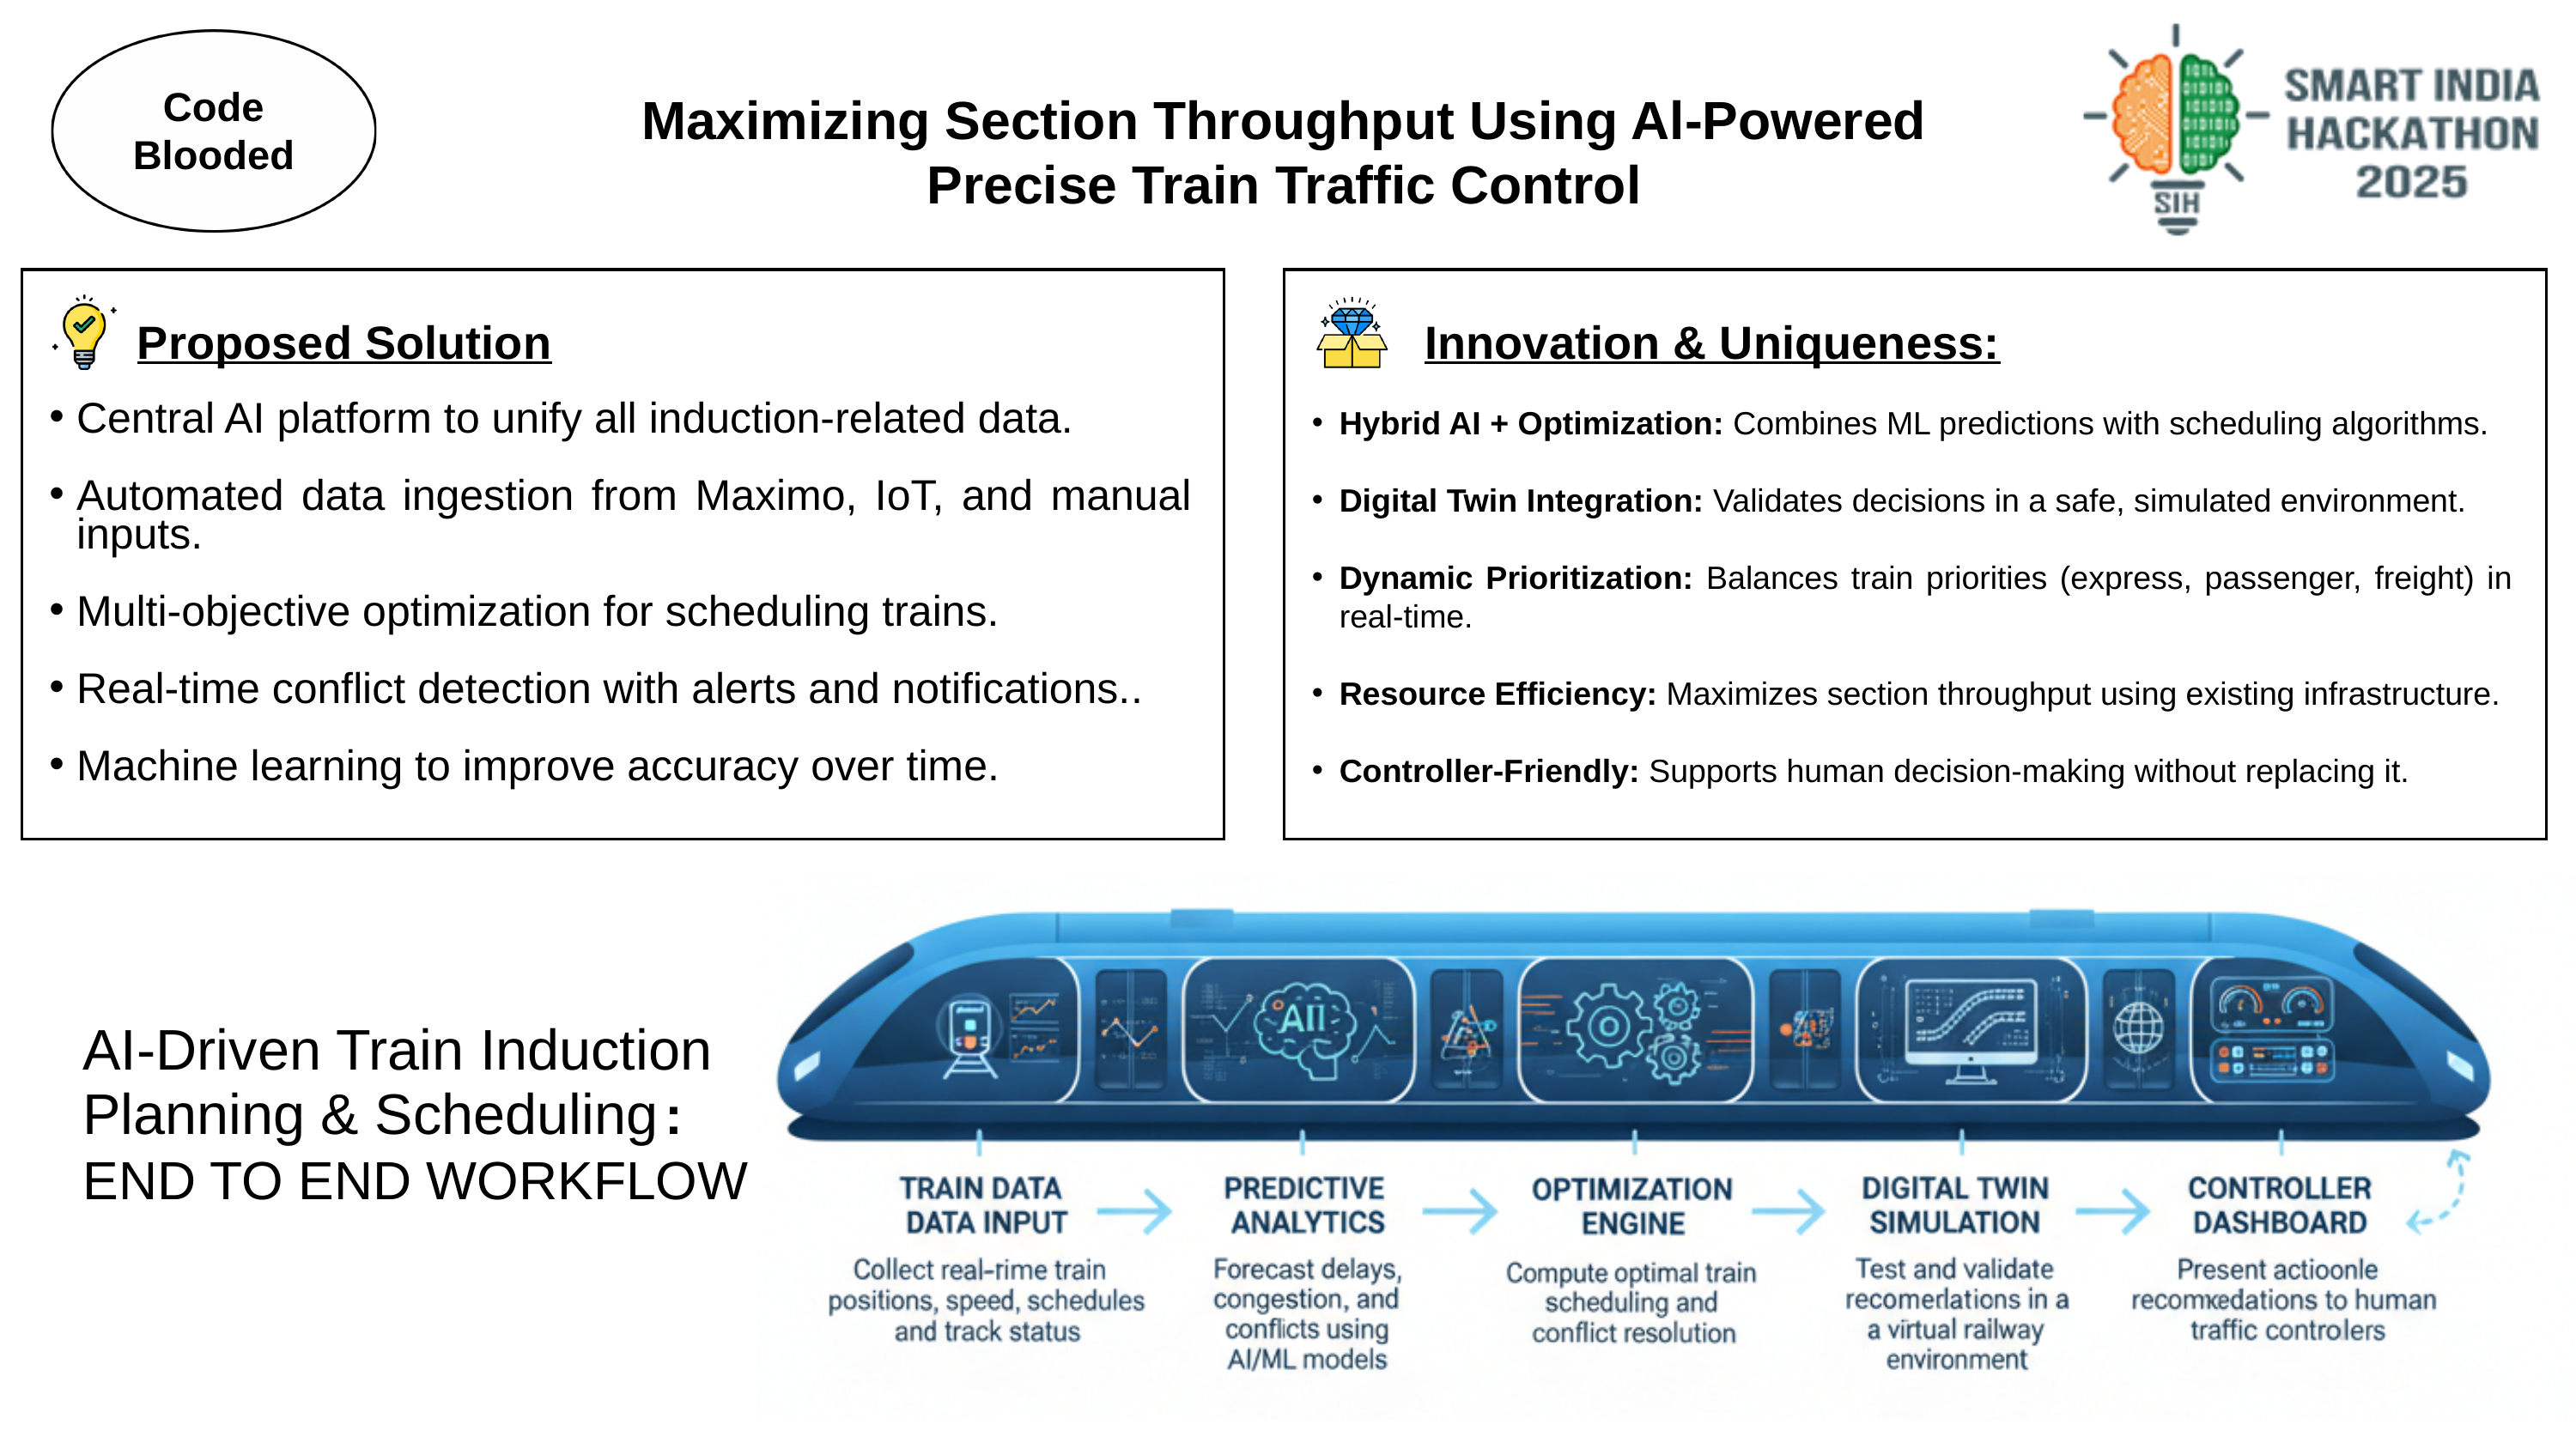

Code Blooded

Maximizing Section Throughput Using Al-Powered Precise Train Traffic Control

Proposed Solution
Innovation & Uniqueness:
Central AI platform to unify all induction-related data.

Automated data ingestion from Maximo, IoT, and manual inputs.

Multi-objective optimization for scheduling trains.

Real-time conflict detection with alerts and notifications..

Machine learning to improve accuracy over time.
Hybrid AI + Optimization: Combines ML predictions with scheduling algorithms.

Digital Twin Integration: Validates decisions in a safe, simulated environment.

Dynamic Prioritization: Balances train priorities (express, passenger, freight) in real-time.

Resource Efficiency: Maximizes section throughput using existing infrastructure.

Controller-Friendly: Supports human decision-making without replacing it.

AI-Driven Train Induction Planning & Scheduling : END TO END WORKFLOW